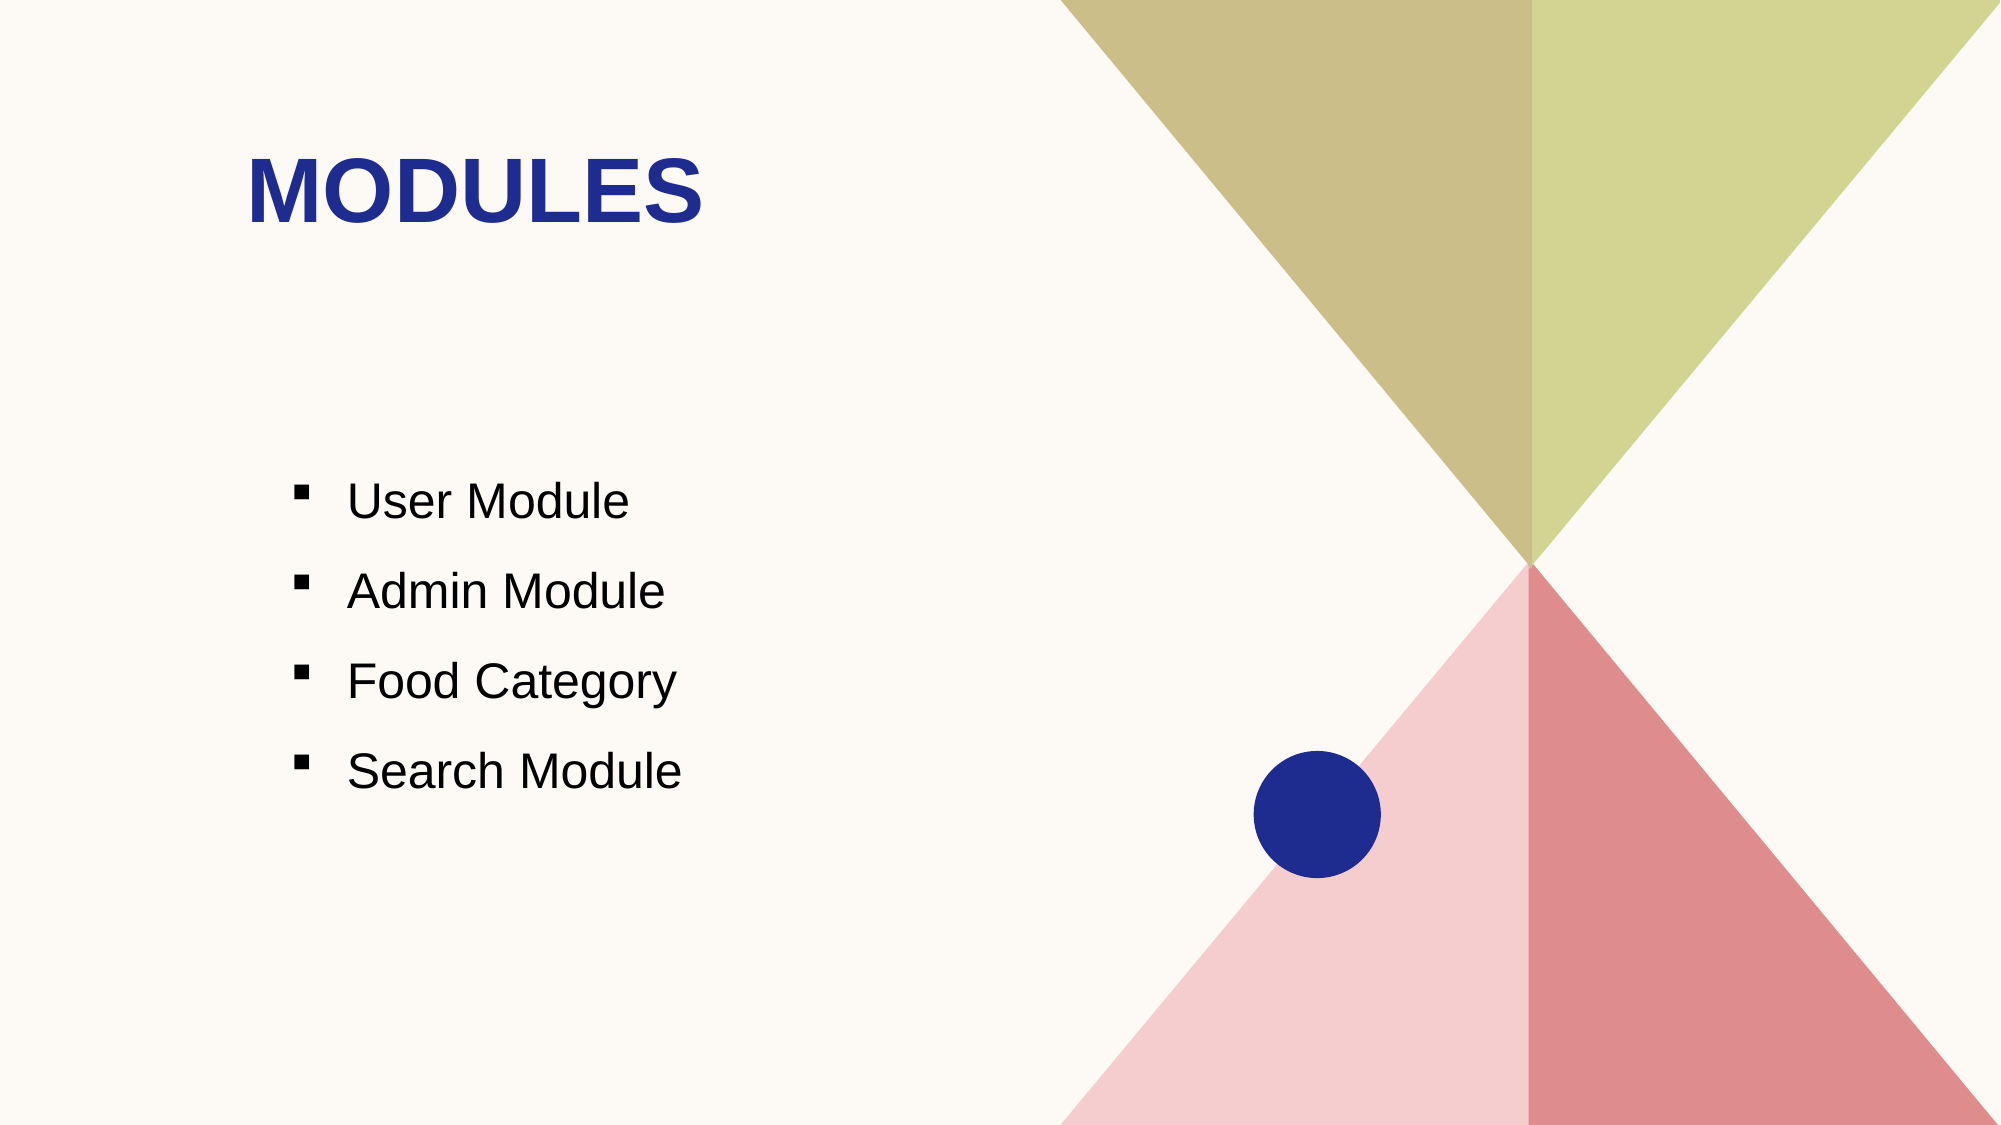

# Modules
User Module
Admin Module
Food Category
Search Module